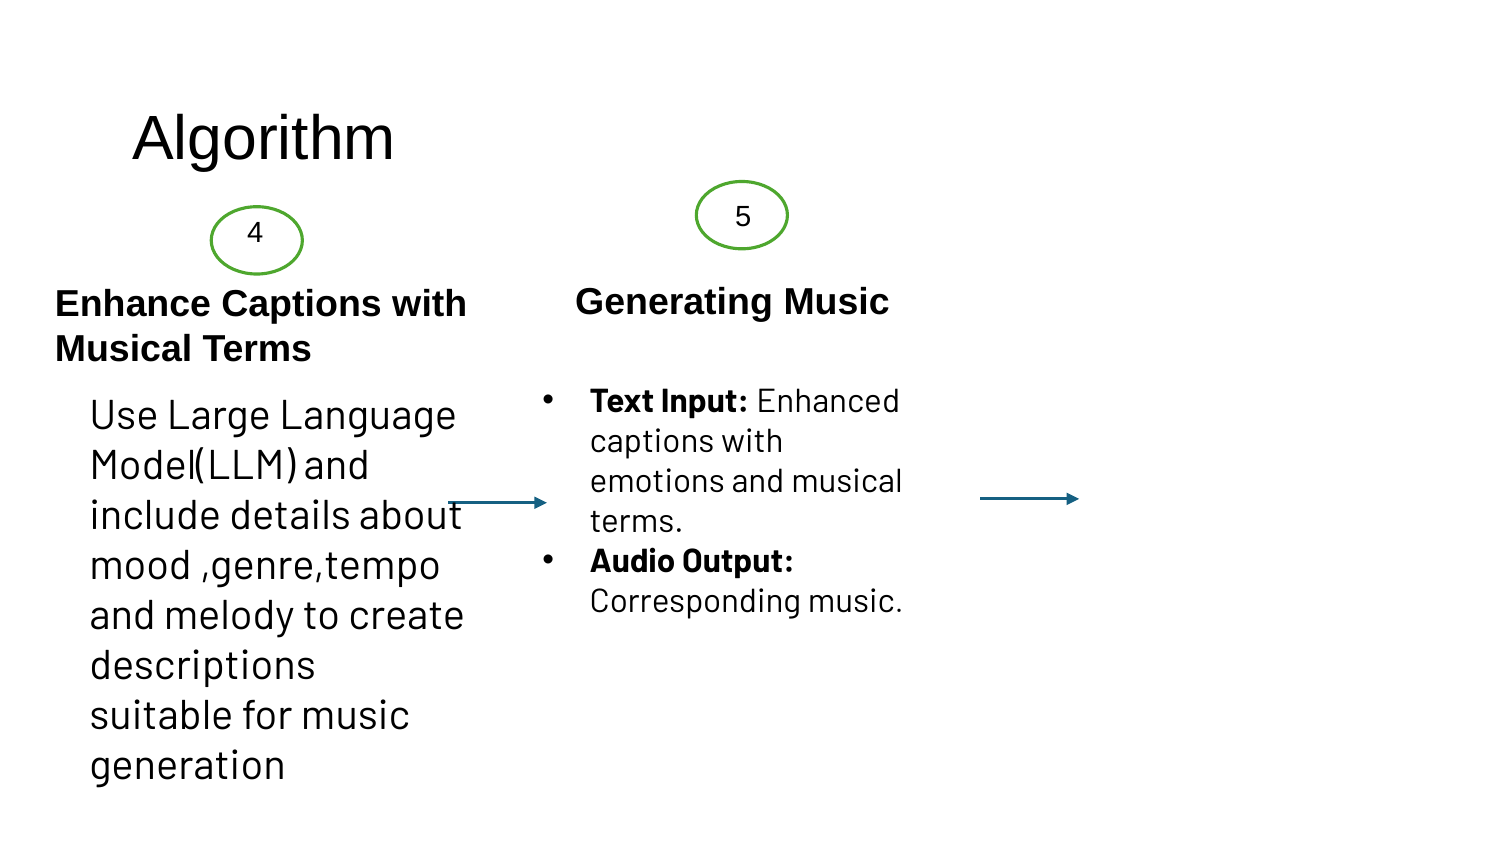

# Algorithm

5
4

Generating Music
Enhance Captions with Musical Terms
Text Input: Enhanced captions with emotions and musical terms.
Audio Output: Corresponding music.
Use Large Language Model(LLM) and include details about mood ,genre,tempo and melody to create descriptions suitable for music generation